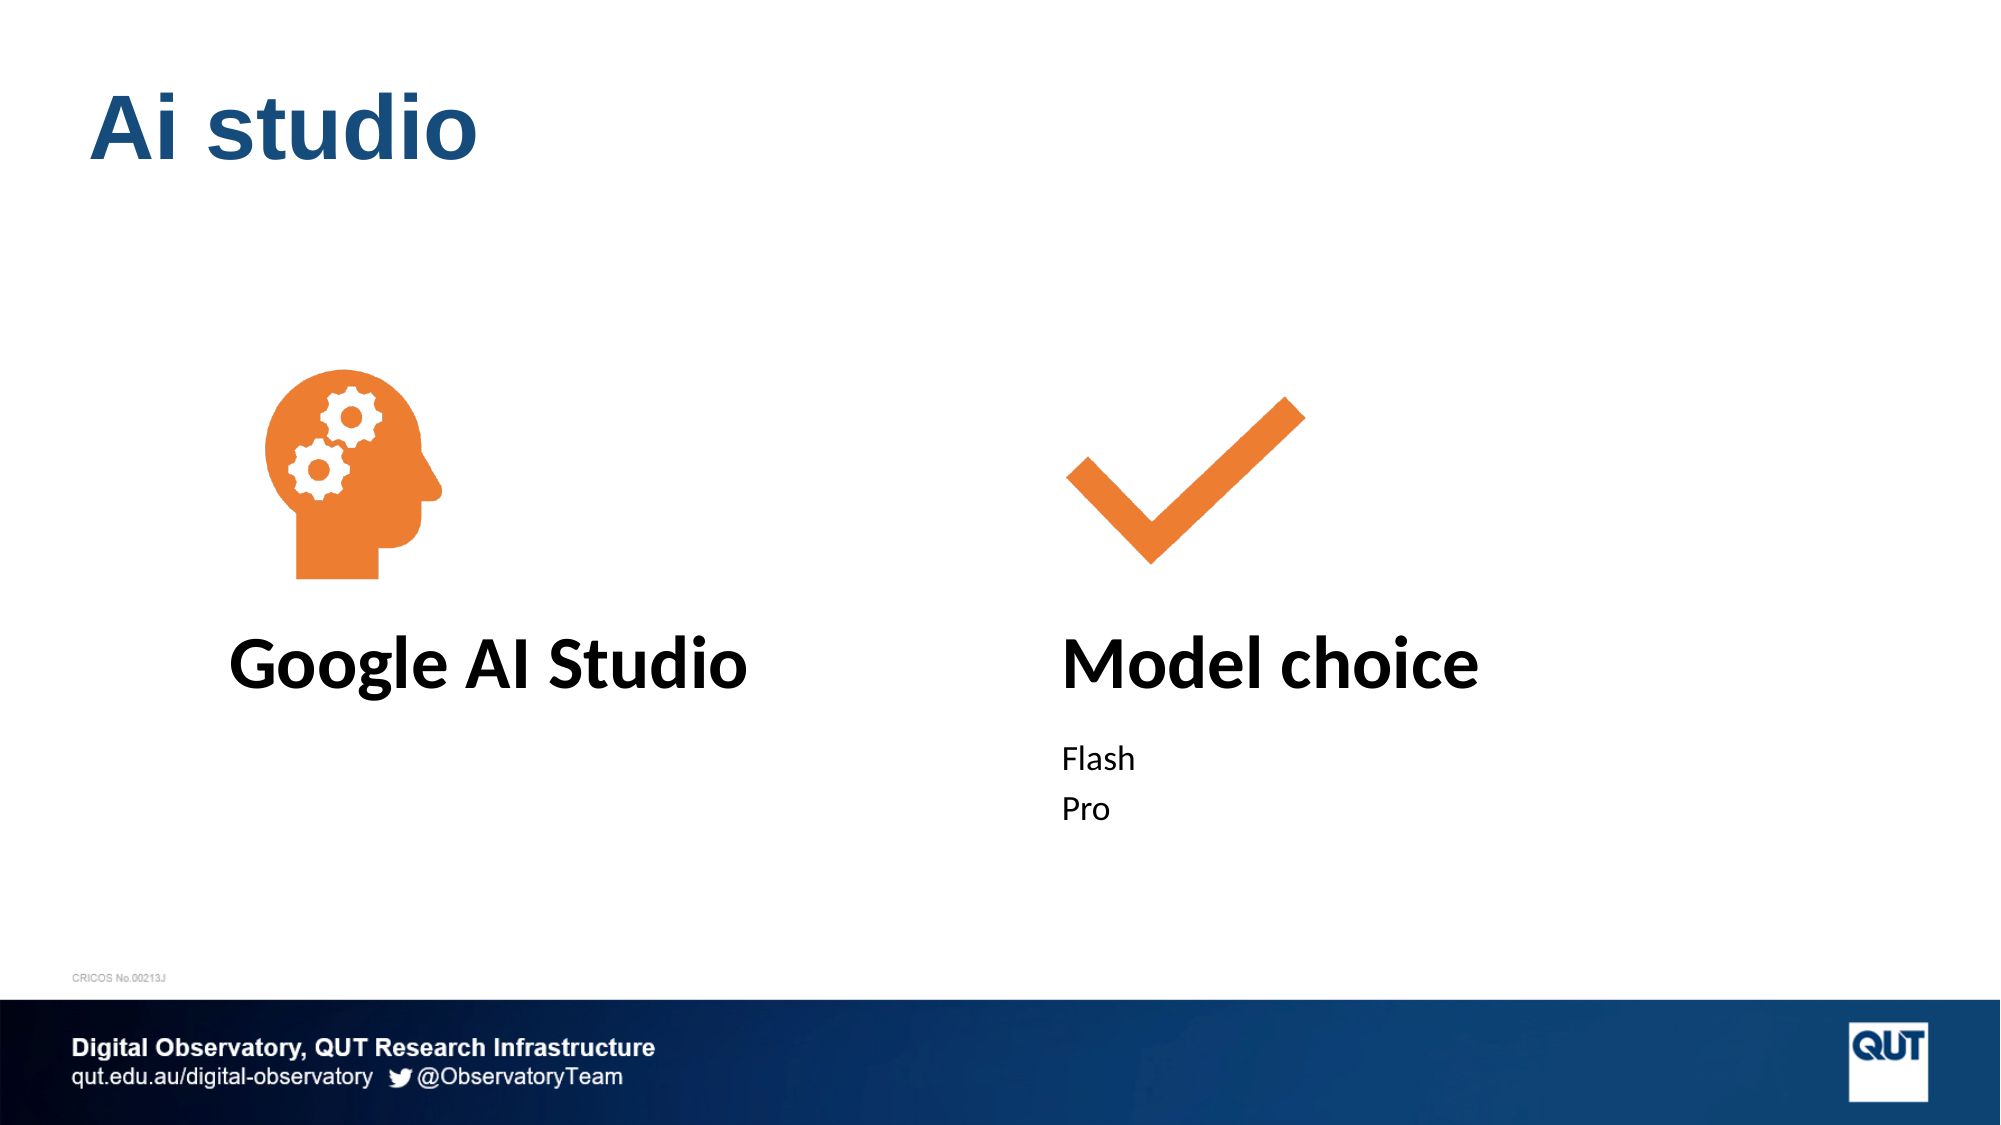

# Ai studio
Google AI Studio
Model choice
Flash
Pro